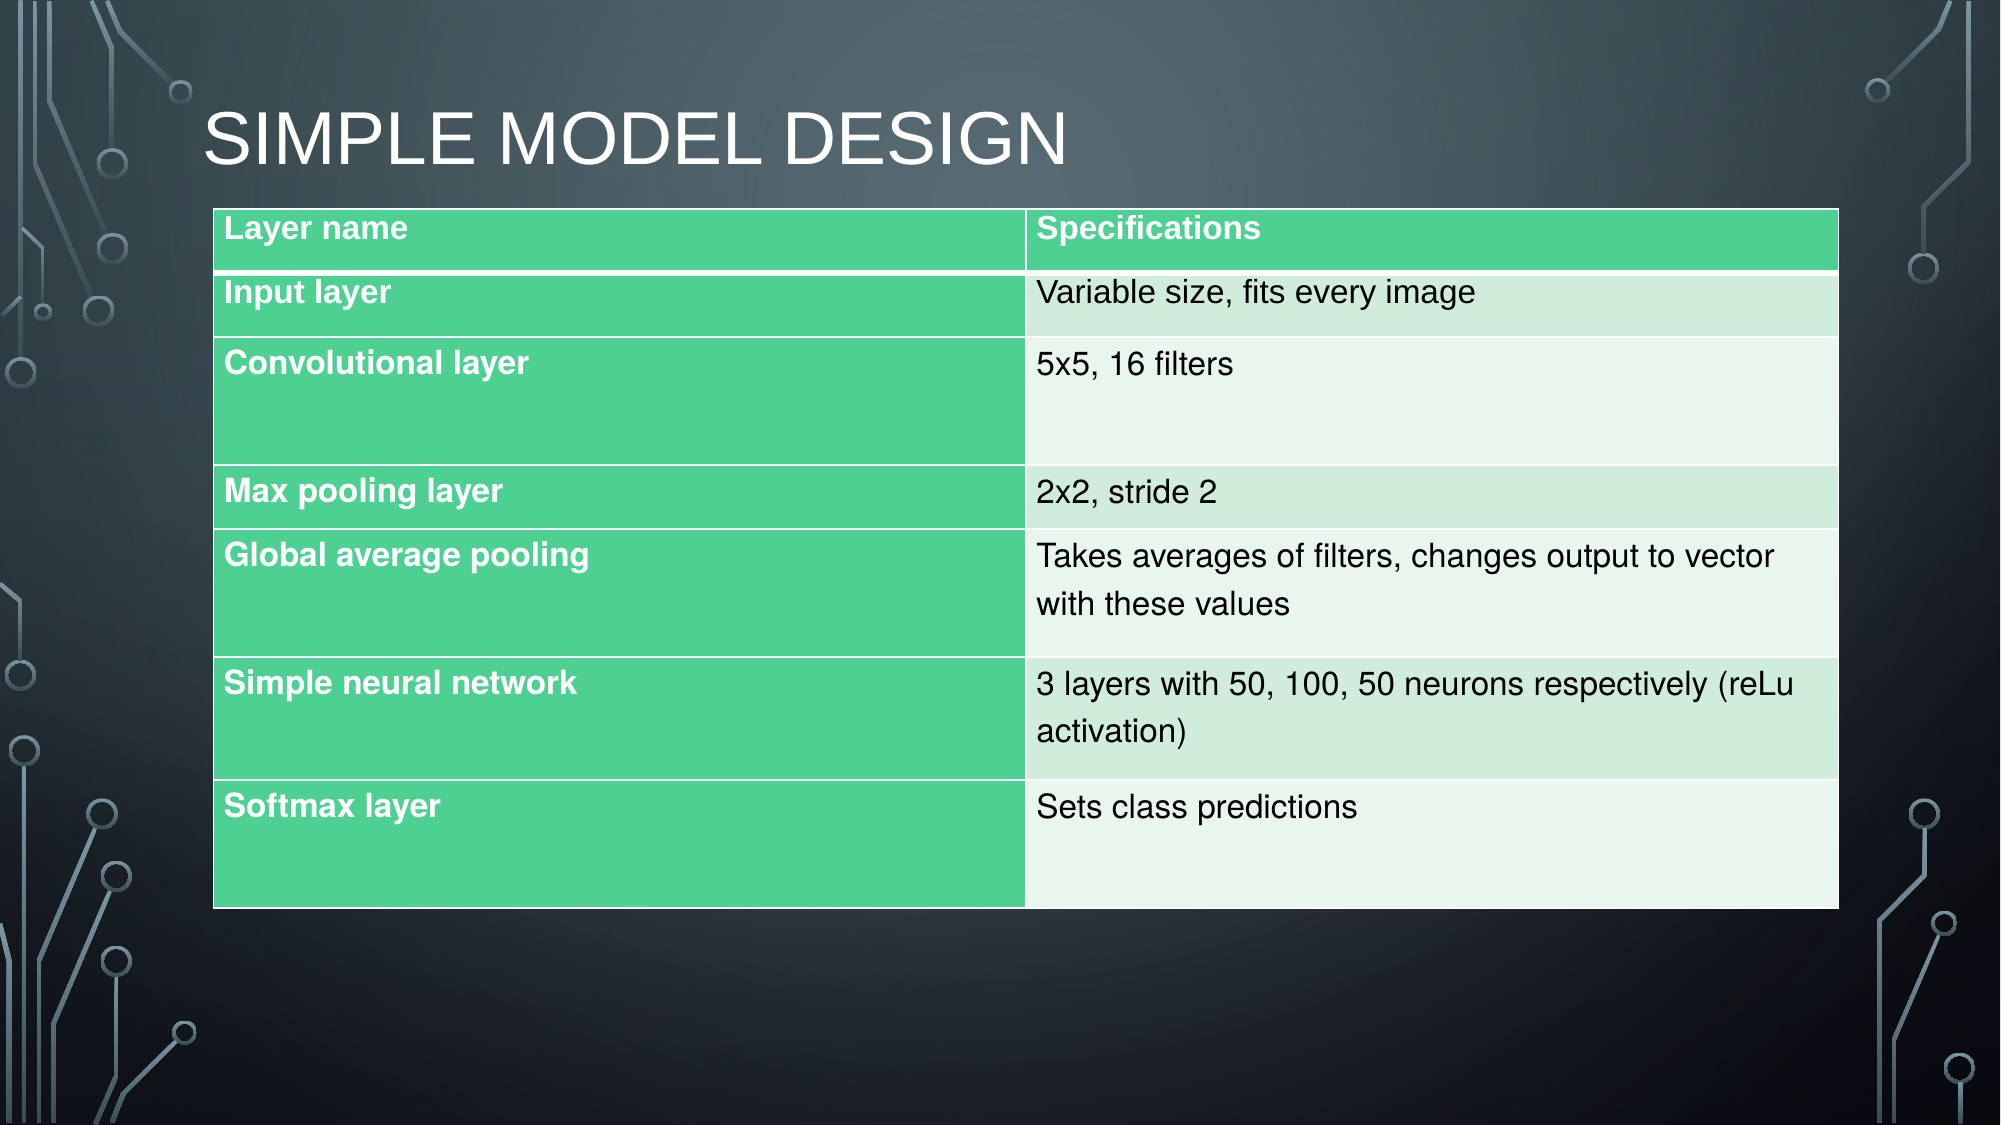

# simple model design
| Layer name | Specifications |
| --- | --- |
| Input layer | Variable size, fits every image |
| Convolutional layer | 5x5, 16 filters |
| Max pooling layer | 2x2, stride 2 |
| Global average pooling | Takes averages of filters, changes output to vector with these values |
| Simple neural network | 3 layers with 50, 100, 50 neurons respectively (reLu activation) |
| Softmax layer | Sets class predictions |